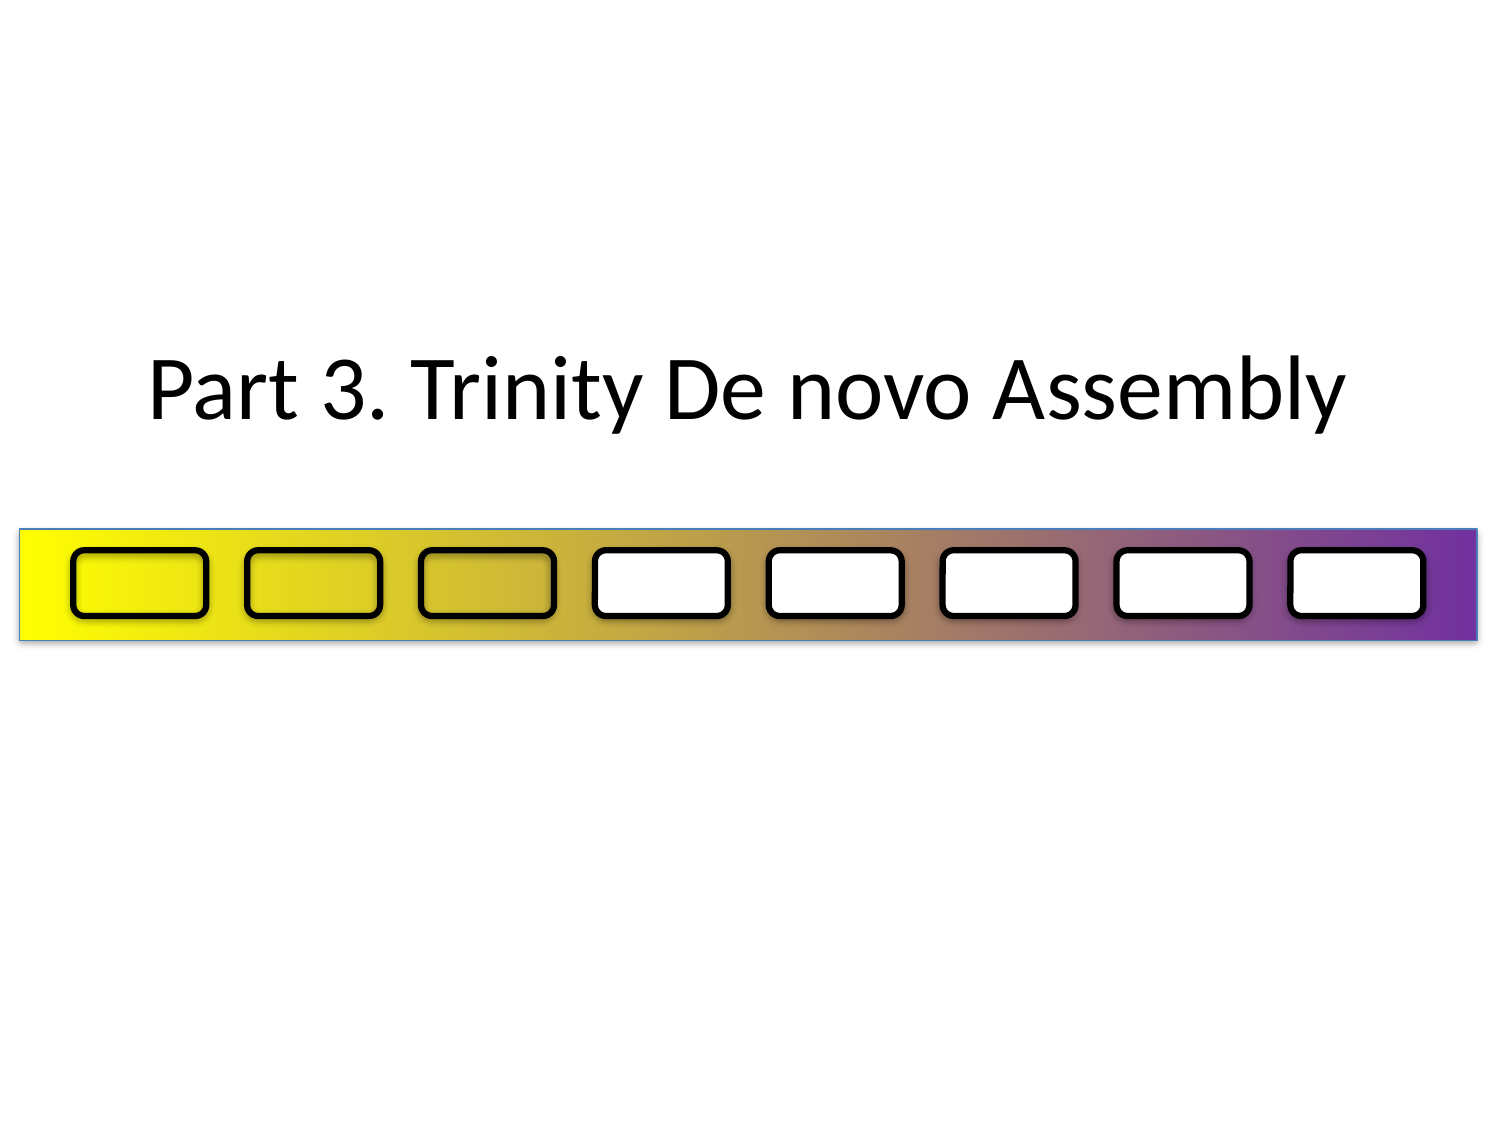

# Part 3. Trinity De novo Assembly